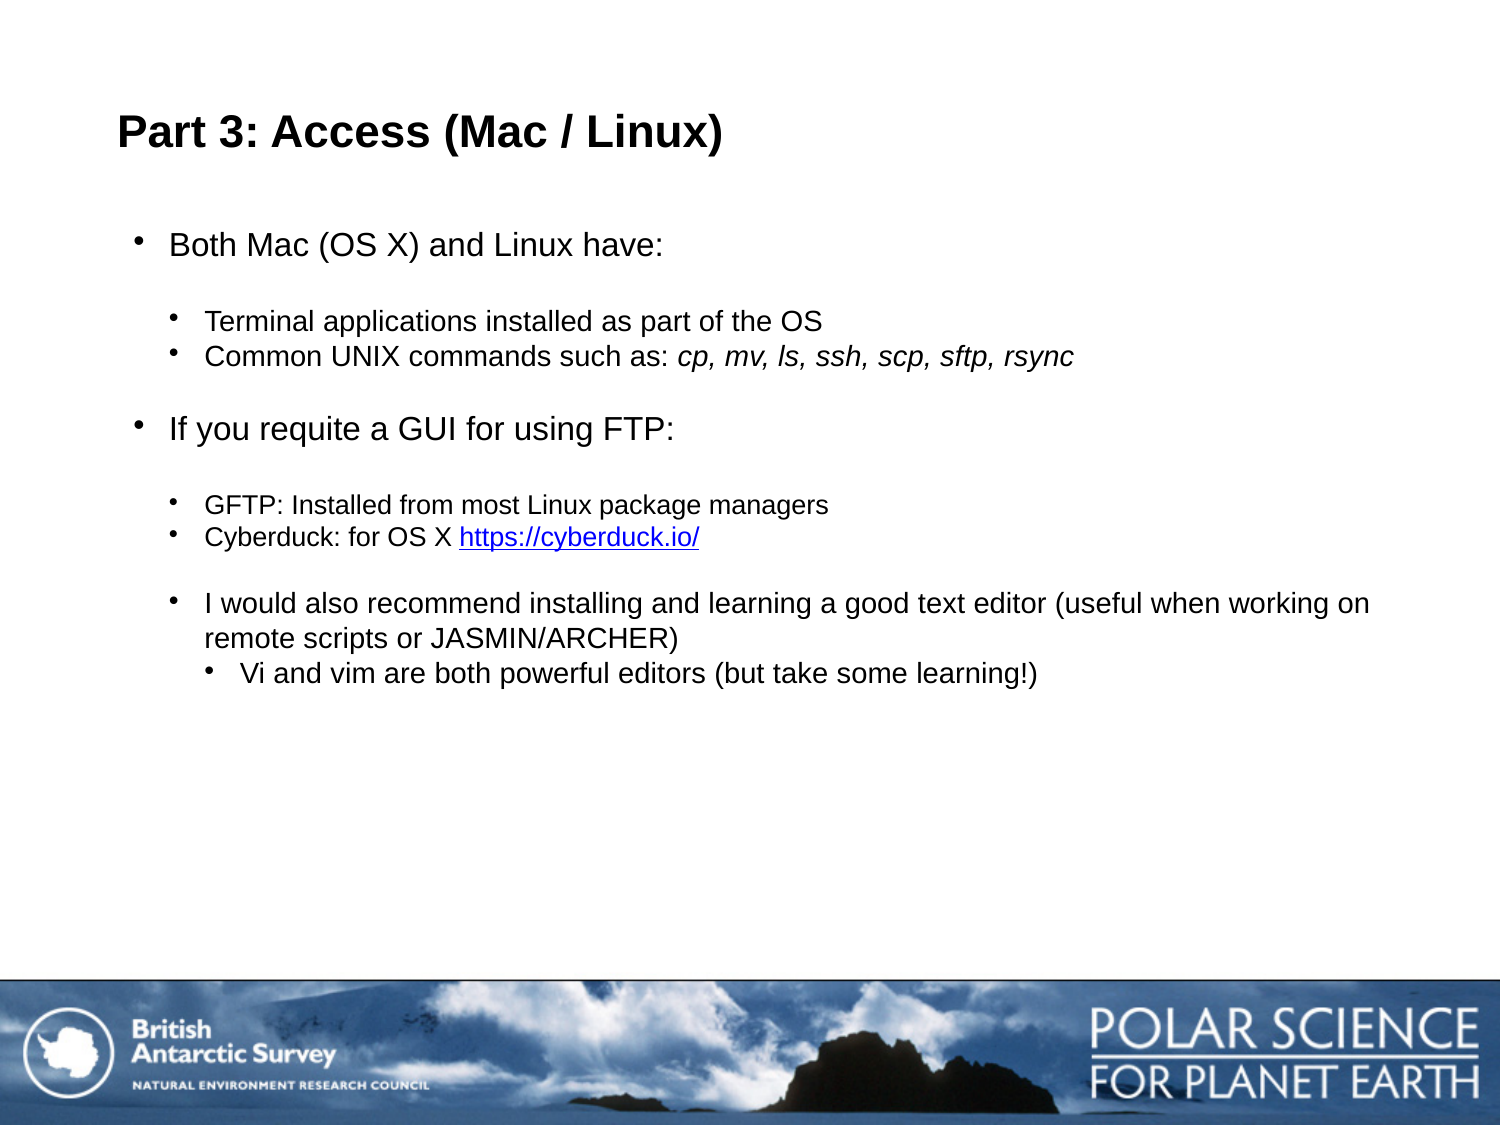

# Part 3: Access (Mac / Linux)
Both Mac (OS X) and Linux have:
Terminal applications installed as part of the OS
Common UNIX commands such as: cp, mv, ls, ssh, scp, sftp, rsync

If you requite a GUI for using FTP:
GFTP: Installed from most Linux package managers
Cyberduck: for OS X https://cyberduck.io/

I would also recommend installing and learning a good text editor (useful when working on remote scripts or JASMIN/ARCHER)
Vi and vim are both powerful editors (but take some learning!)